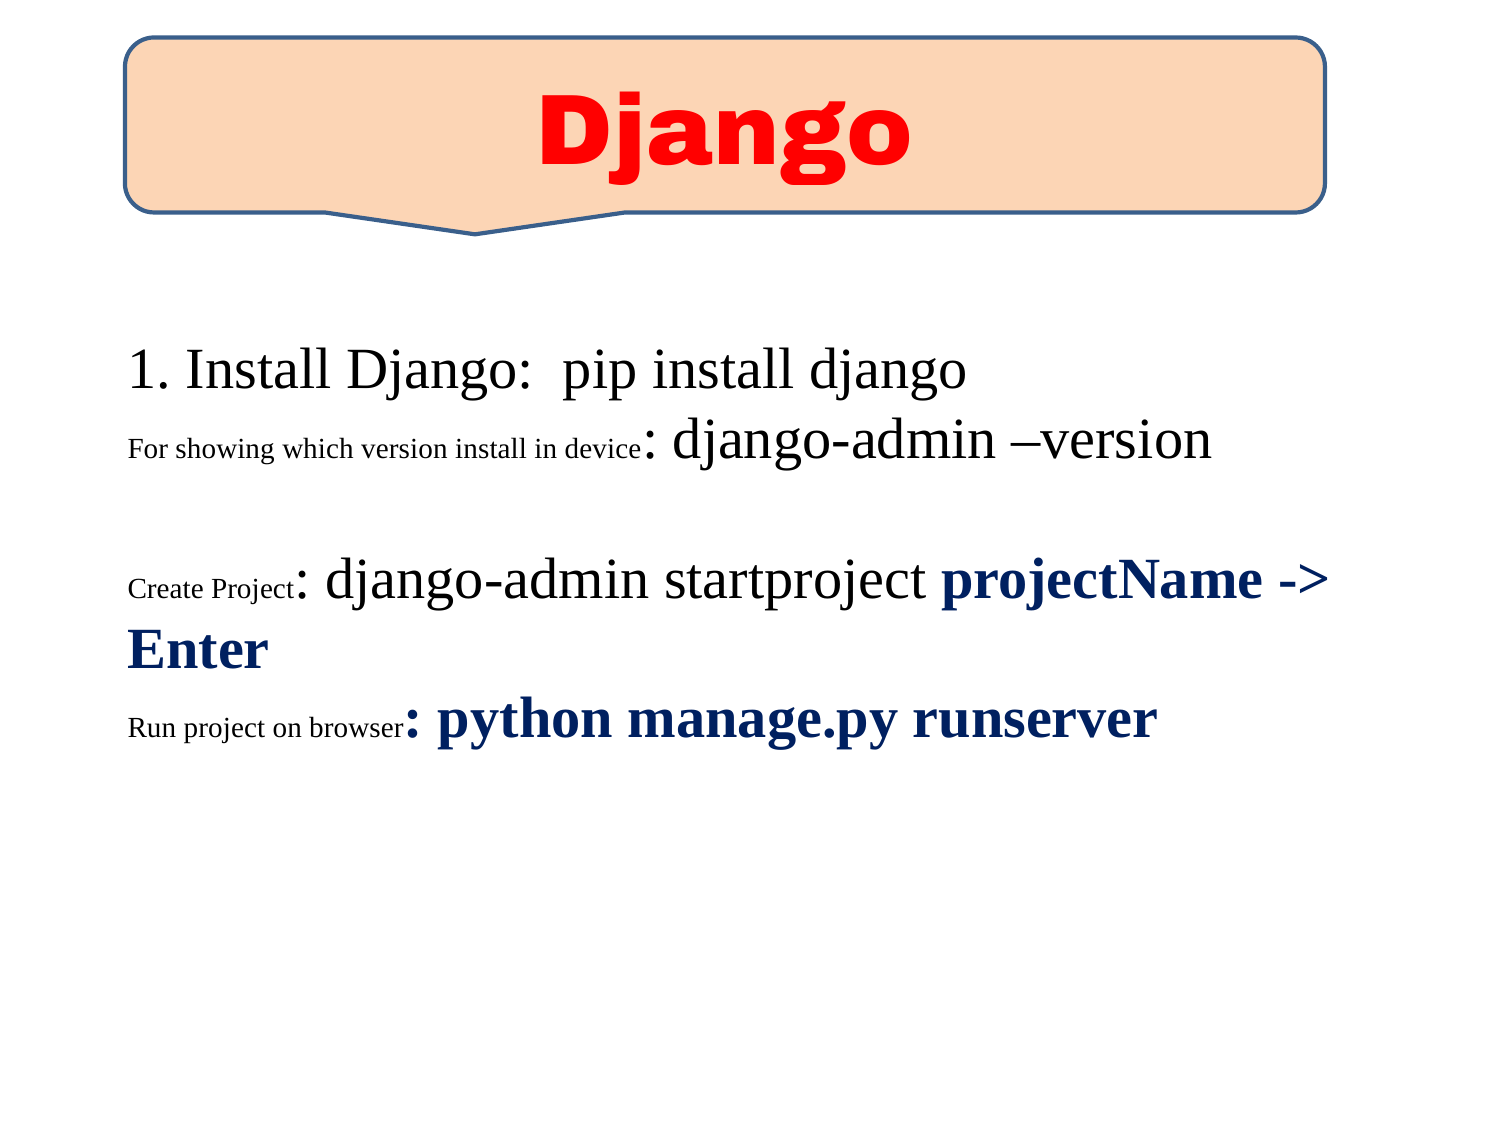

Django
# 1. Install Django:  pip install django For showing which version install in device: django-admin –version Create Project: django-admin startproject projectName -> Enter Run project on browser: python manage.py runserver